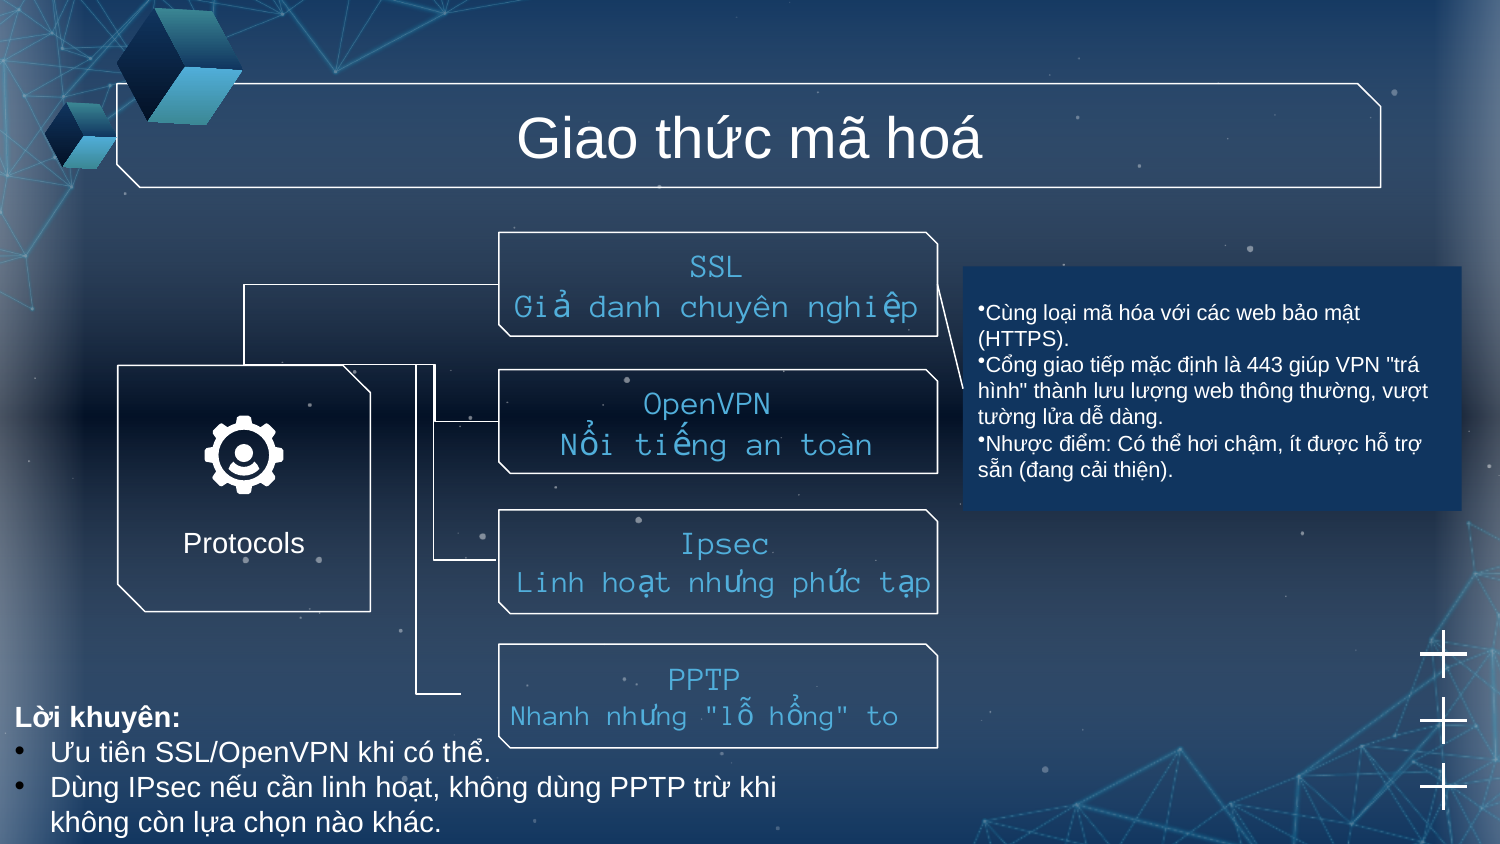

# Giao thức mã hoá

SSL
Giả danh chuyên nghiệp

Cùng loại mã hóa với các web bảo mật (HTTPS).
Cổng giao tiếp mặc định là 443 giúp VPN "trá hình" thành lưu lượng web thông thường, vượt tường lửa dễ dàng.
Nhược điểm: Có thể hơi chậm, ít được hỗ trợ sẵn (đang cải thiện).

OpenVPN
Nổi tiếng an toàn

Protocols

Ipsec
Linh hoạt nhưng phức tạp

PPTP
Nhanh nhưng "lỗ hổng" to
Lời khuyên:
Ưu tiên SSL/OpenVPN khi có thể.
Dùng IPsec nếu cần linh hoạt, không dùng PPTP trừ khi không còn lựa chọn nào khác.